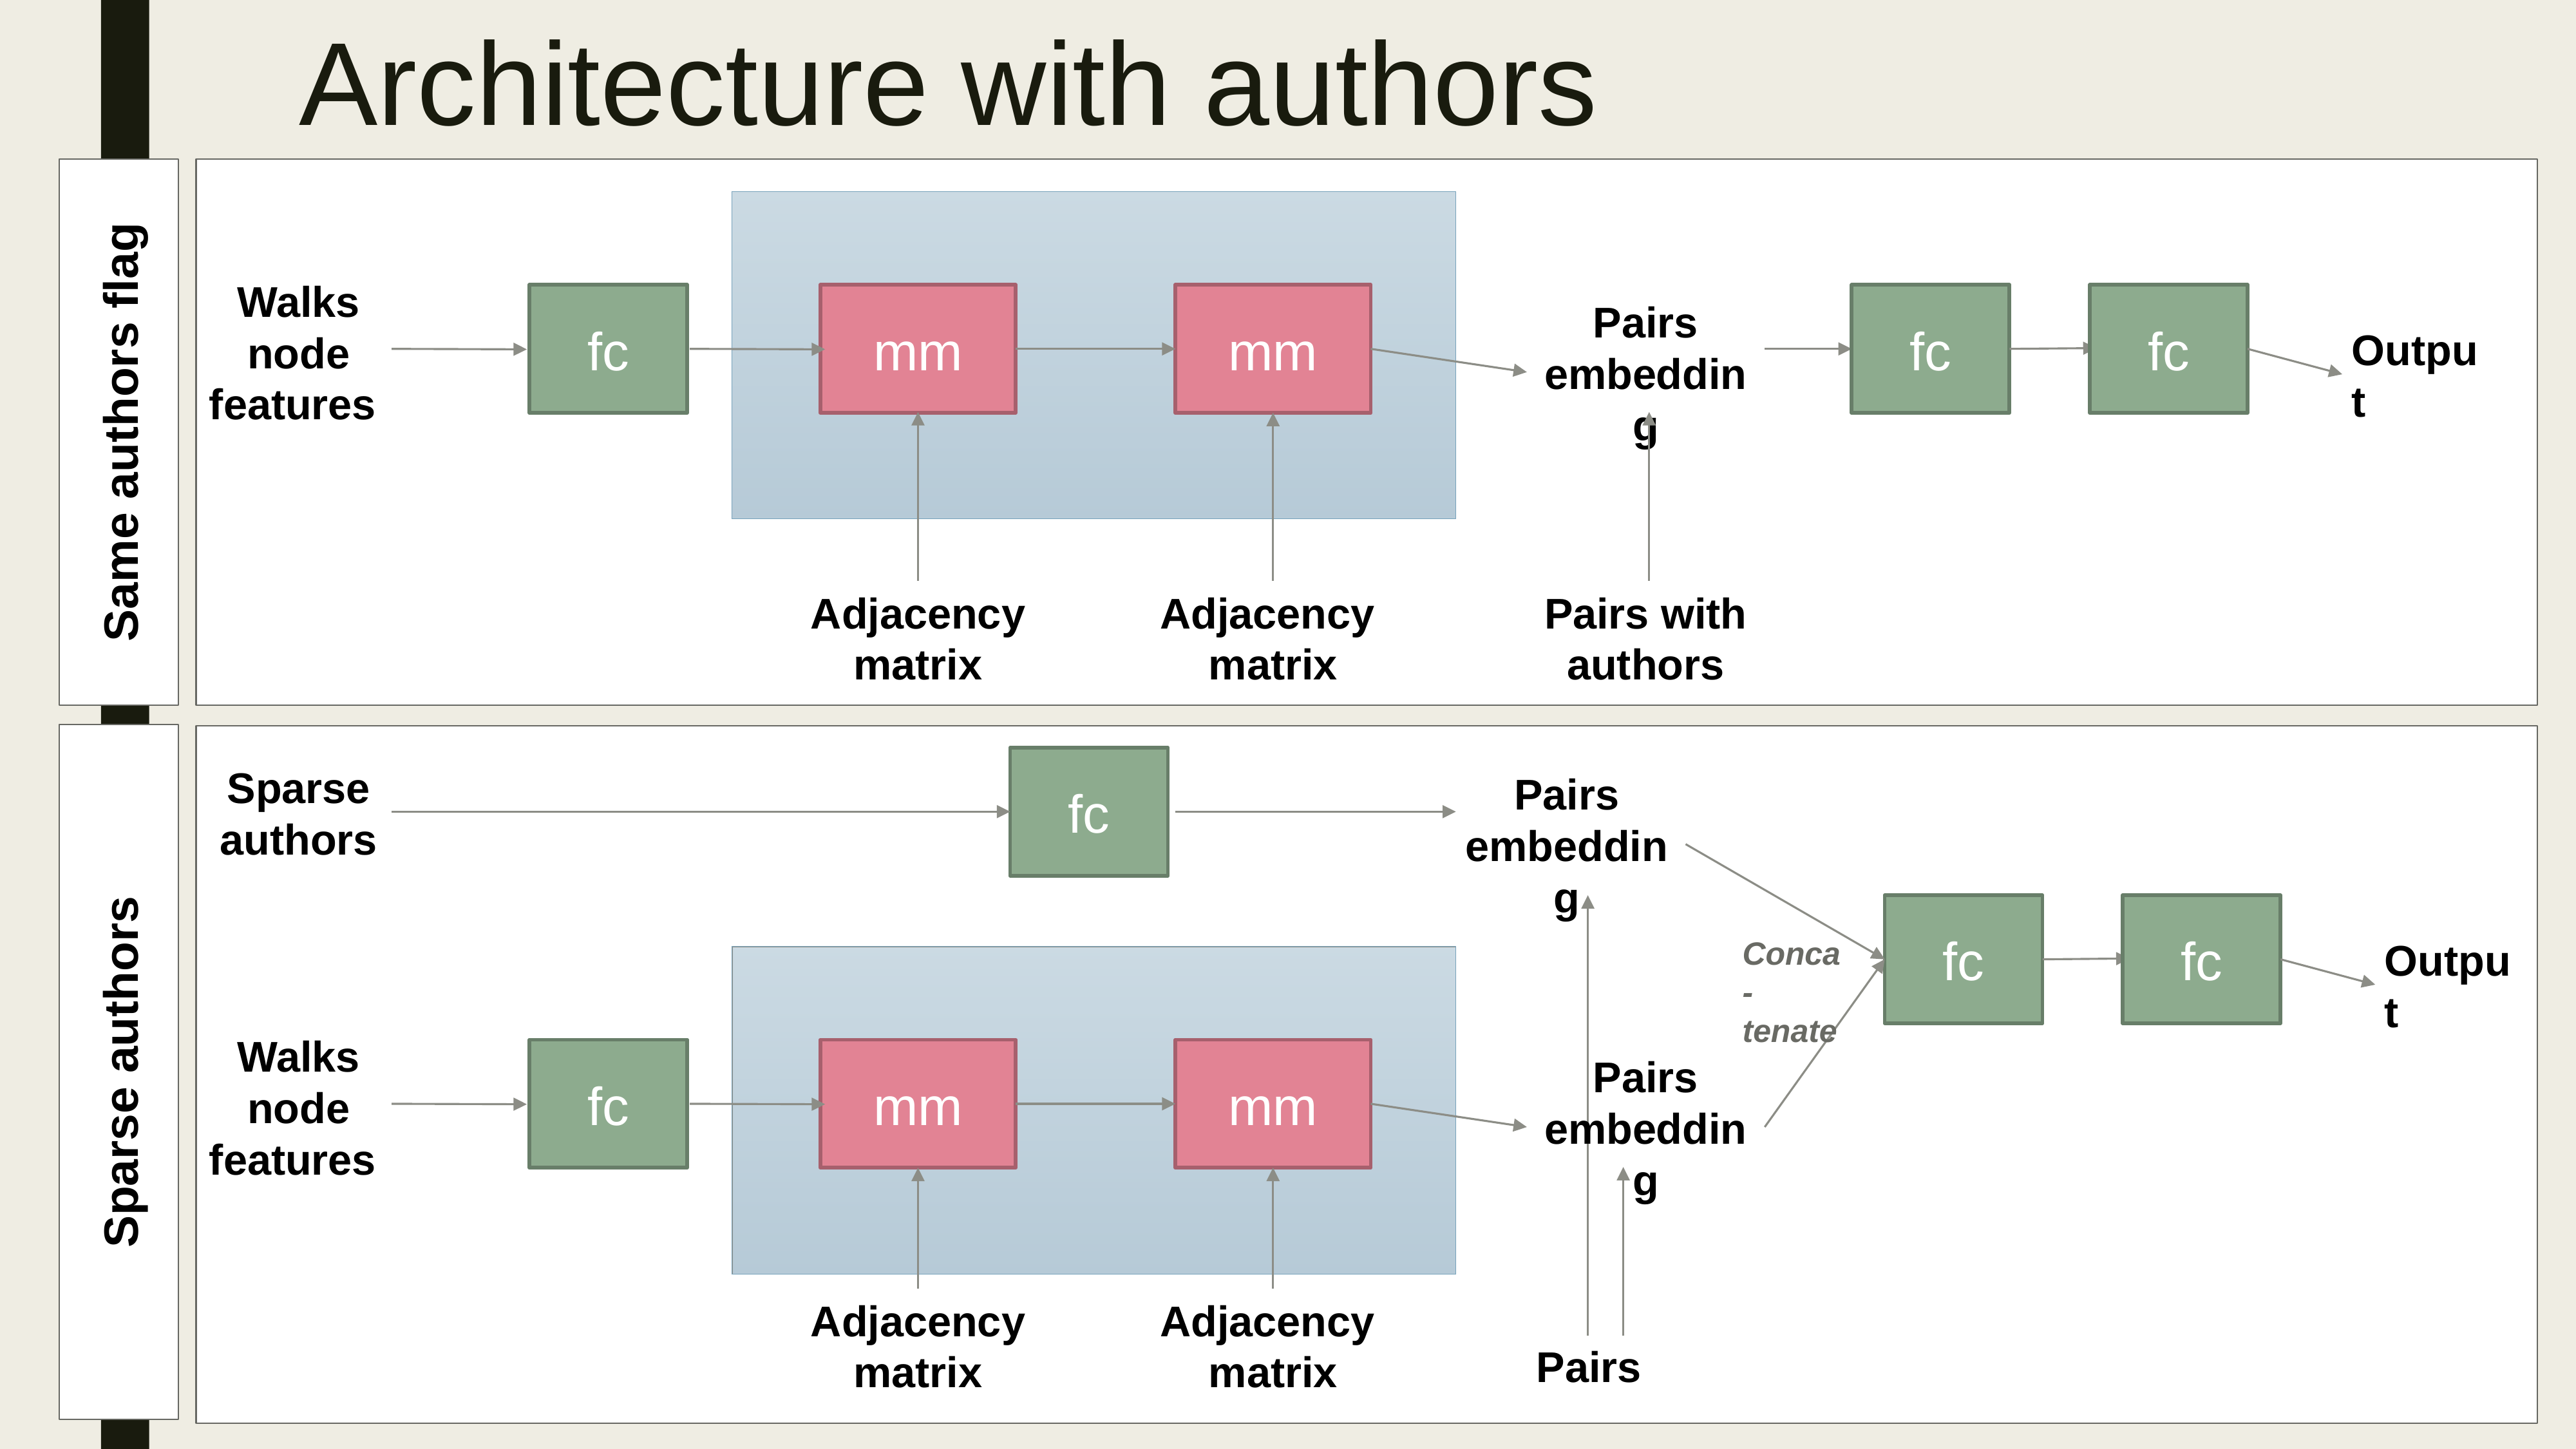

Architecture with authors

Walks node features
fc
mm
mm
fc
fc
Pairs embedding
Output
Same authors flag
Pairs with authors
Adjacency
matrix
Adjacency
matrix

fc
Sparse authors
Pairs embedding
fc
fc
Conca-tenate
Output

Sparse authors
Walks node features
fc
mm
mm
Pairs embedding
Adjacency
matrix
Adjacency
matrix
Pairs